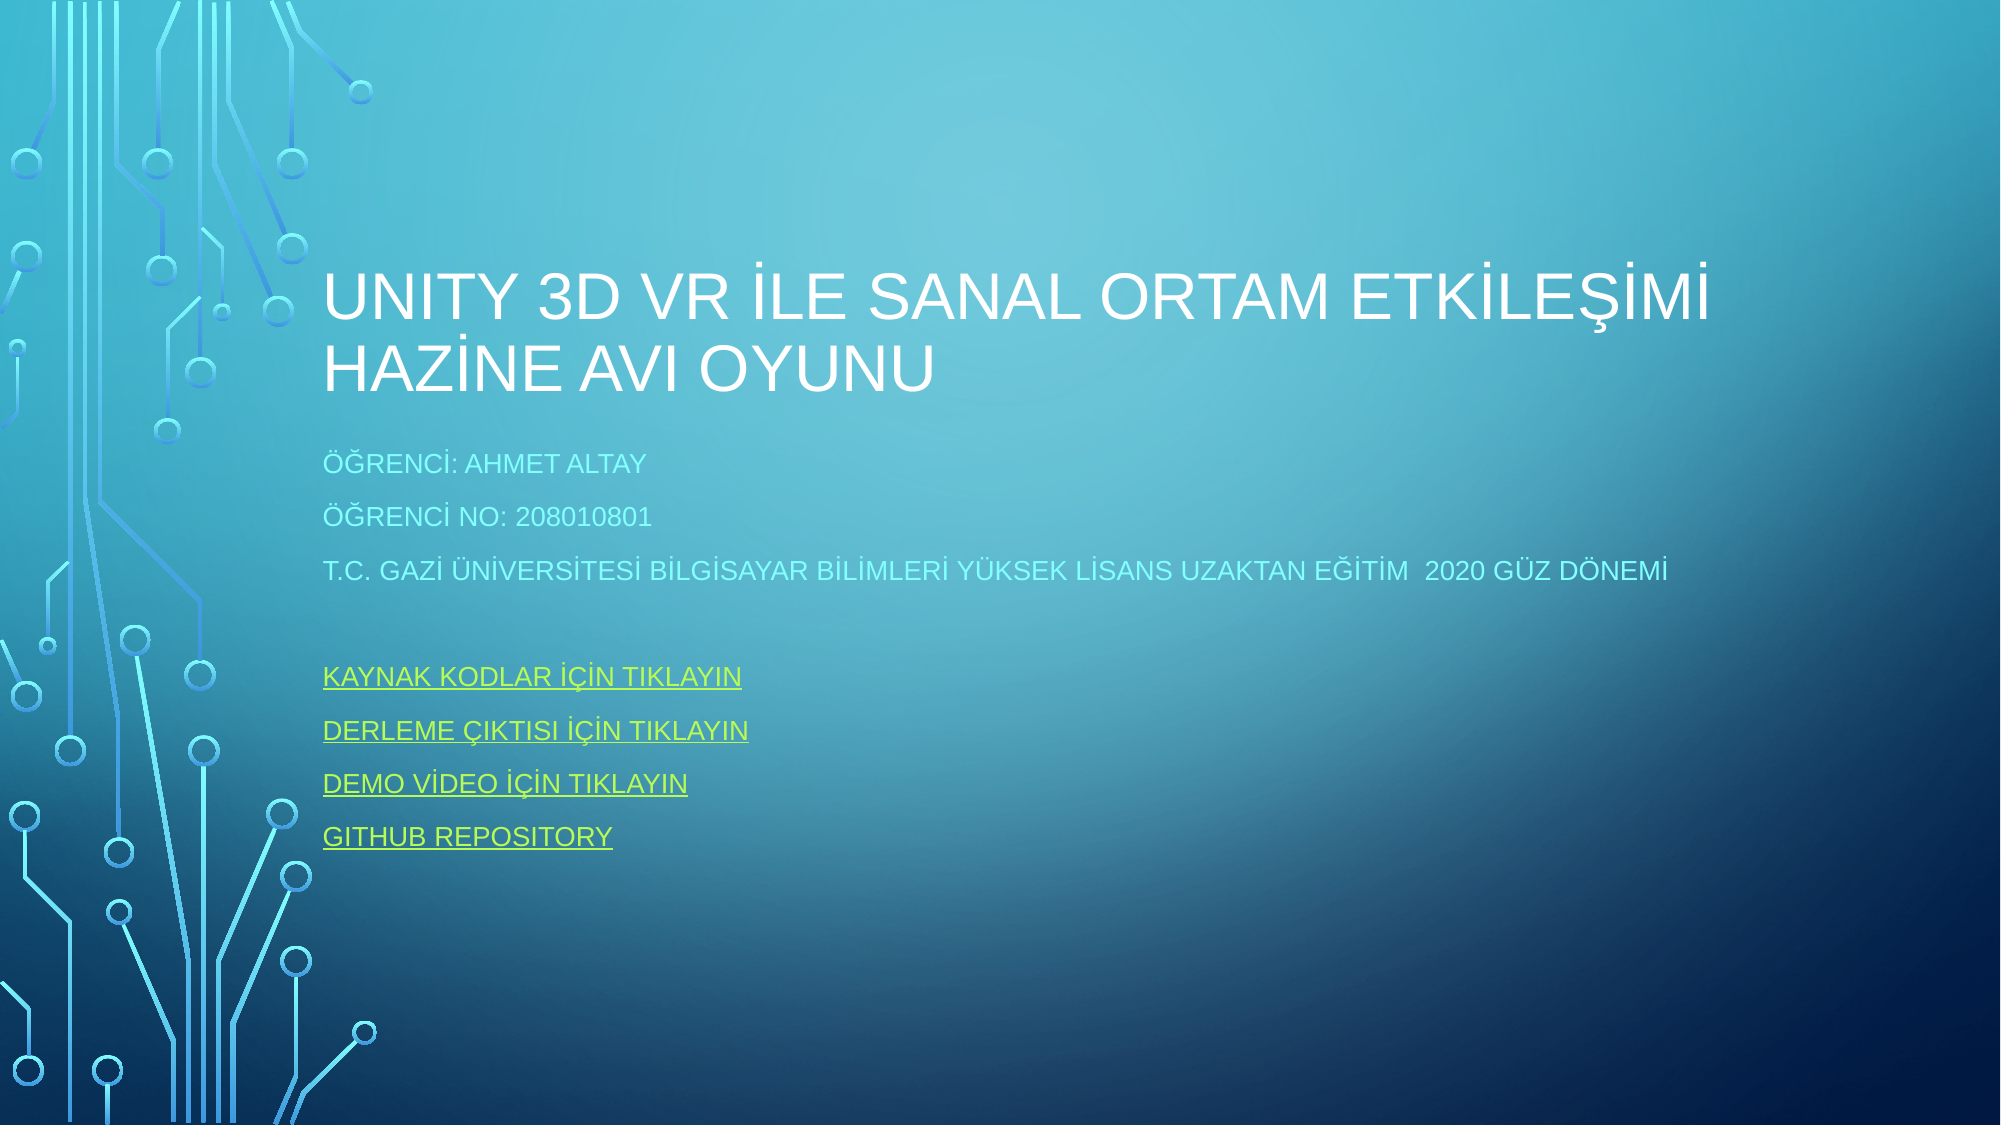

# UNITY 3D VR İLE SANAL ORTAM ETKİLEŞİMİ HAZİNE AVI OYUNU
Öğrenci: ahmet altay
Öğrenci no: 208010801
T.C. GAZİ ÜNİVERSİTESİ bilgisayar bilimleri YÜKSEK LİSANS uzaktan eğitim  2020 GÜZ DÖNEMİ

KAYNAK KODLAR İÇİN TIKLAYIN
DERLEME ÇIKTISI İÇİN TIKLAYIN
DEMO VİDEO İÇİN TIKLAYIN
GItHub ReposItory